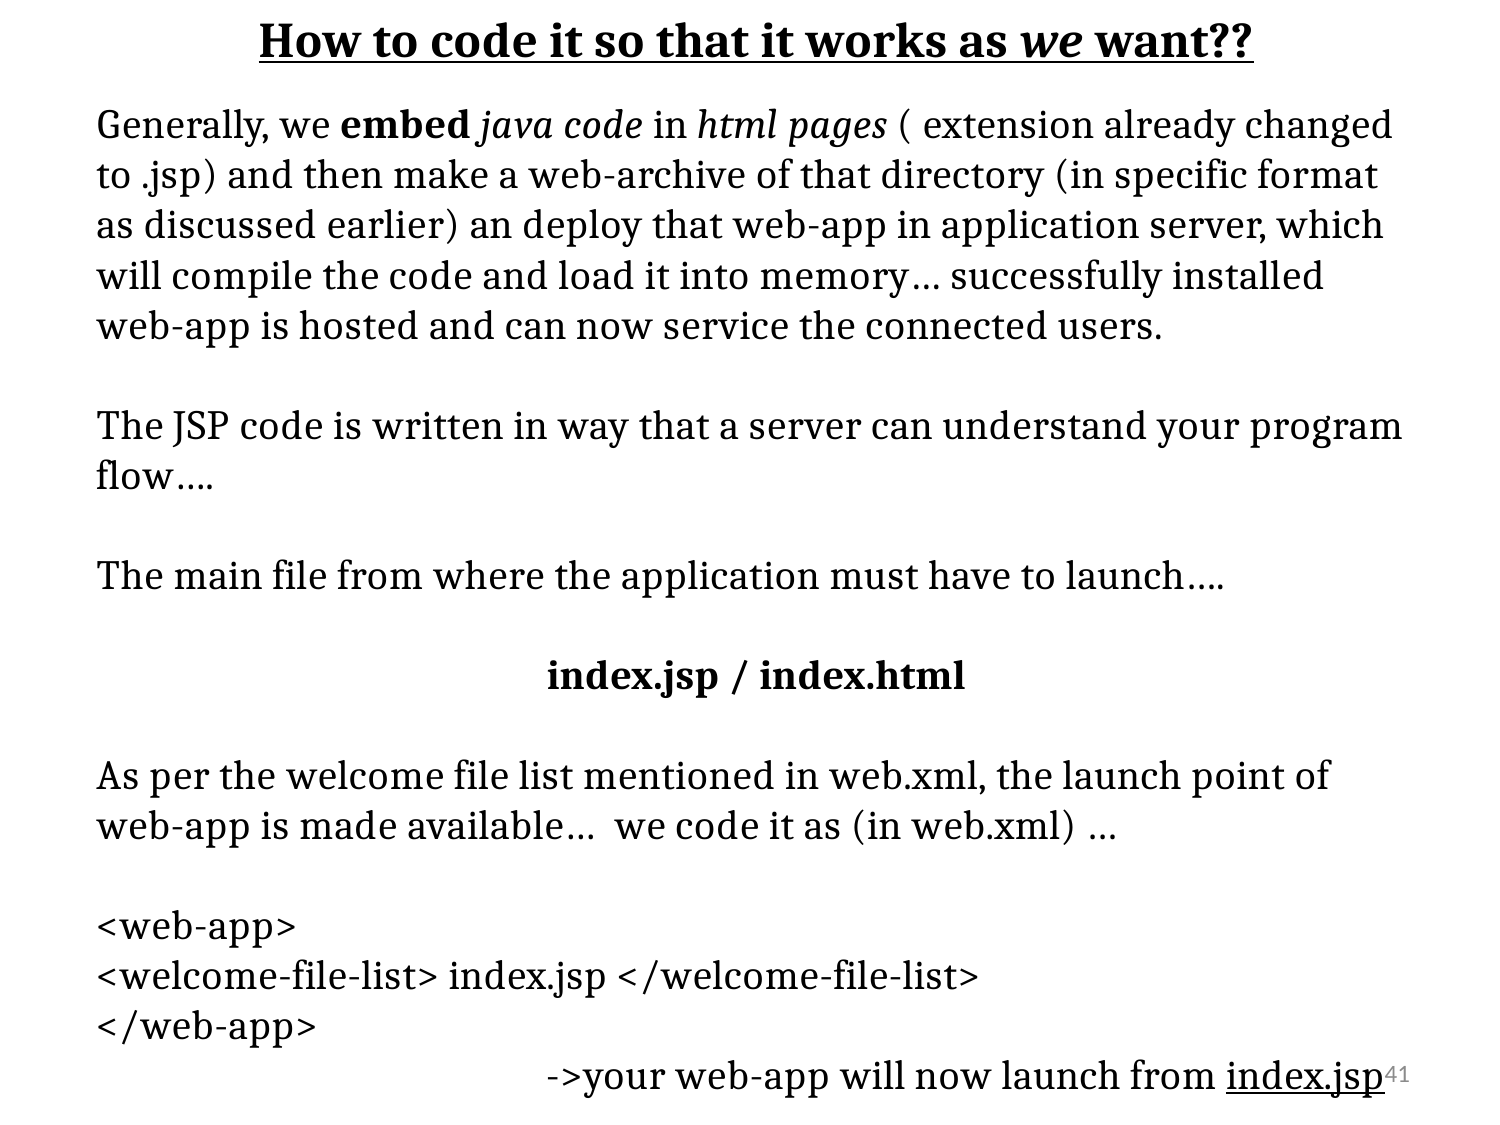

How to code it so that it works as we want??

Generally, we embed java code in html pages ( extension already changed to .jsp) and then make a web-archive of that directory (in specific format as discussed earlier) an deploy that web-app in application server, which will compile the code and load it into memory… successfully installed web-app is hosted and can now service the connected users.

The JSP code is written in way that a server can understand your program flow….

The main file from where the application must have to launch….

index.jsp / index.html

As per the welcome file list mentioned in web.xml, the launch point of web-app is made available…  we code it as (in web.xml) …

<web-app>
<welcome-file-list> index.jsp </welcome-file-list>
</web-app>
			->your web-app will now launch from index.jsp
41